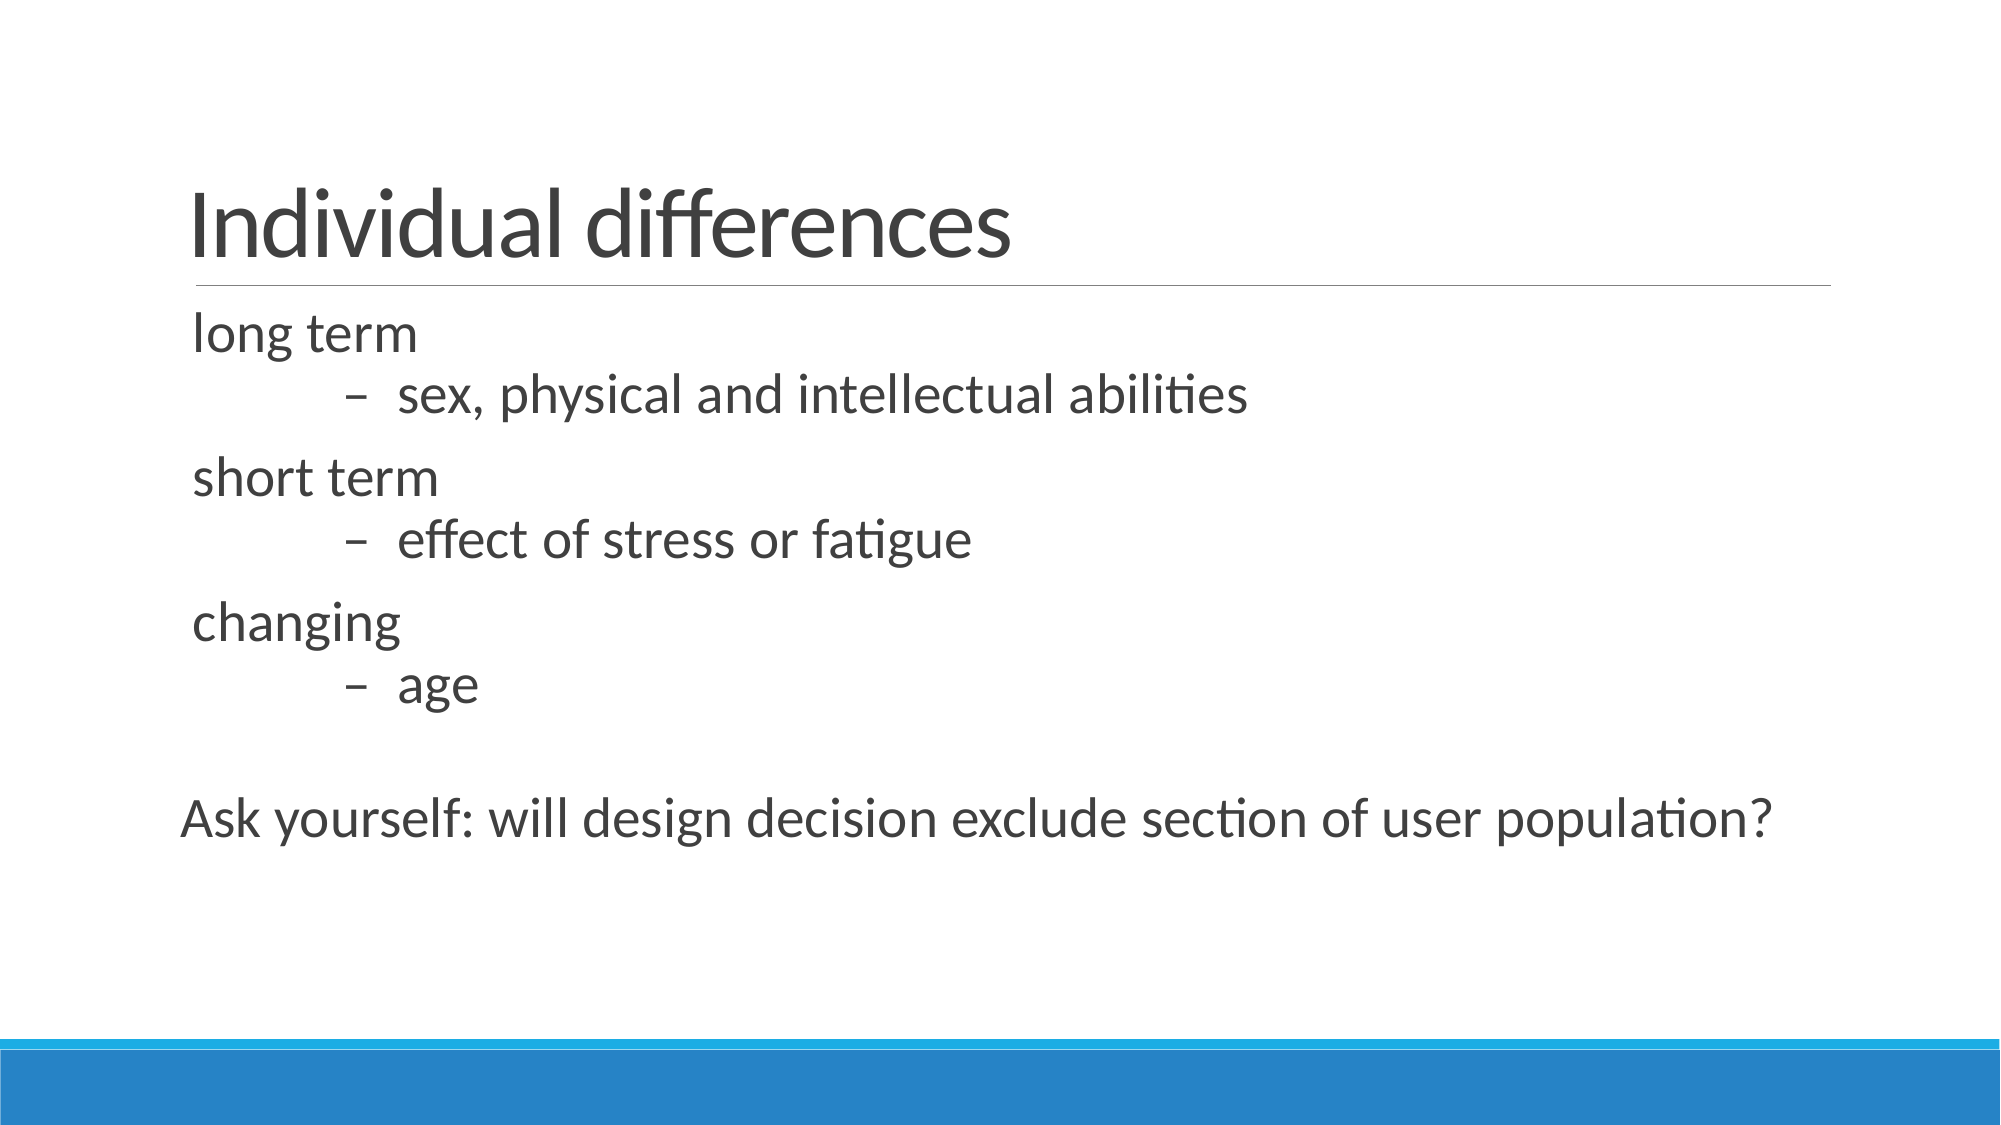

# Individual differences
long term
	–  sex, physical and intellectual abilities
short term
	–  effect of stress or fatigue
changing
	–  age

Ask yourself: will design decision exclude section of user population?